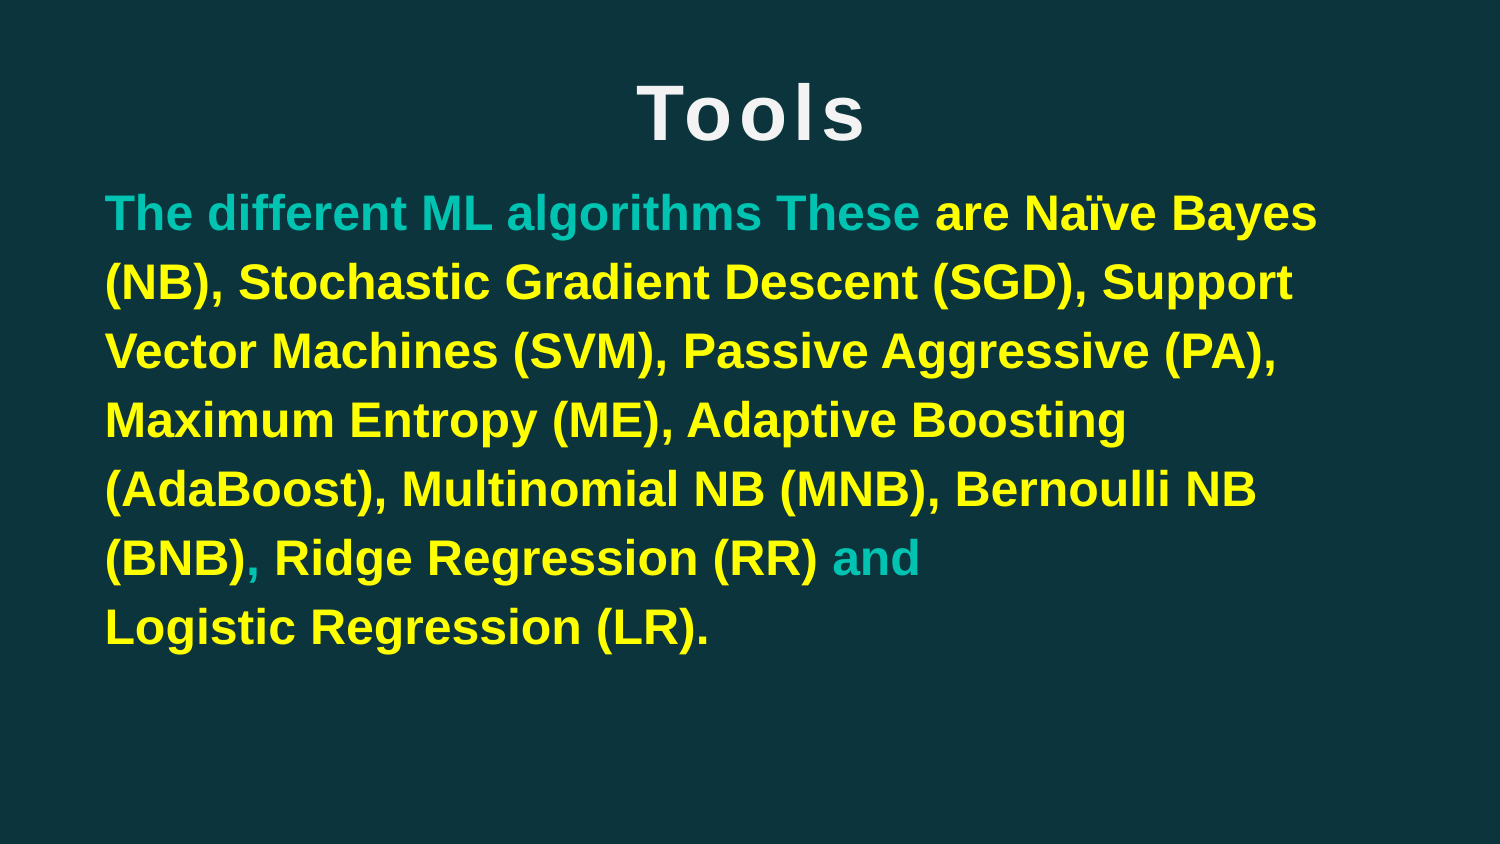

# Tools
The different ML algorithms These are Naïve Bayes (NB), Stochastic Gradient Descent (SGD), Support Vector Machines (SVM), Passive Aggressive (PA), Maximum Entropy (ME), Adaptive Boosting (AdaBoost), Multinomial NB (MNB), Bernoulli NB (BNB), Ridge Regression (RR) and
Logistic Regression (LR).